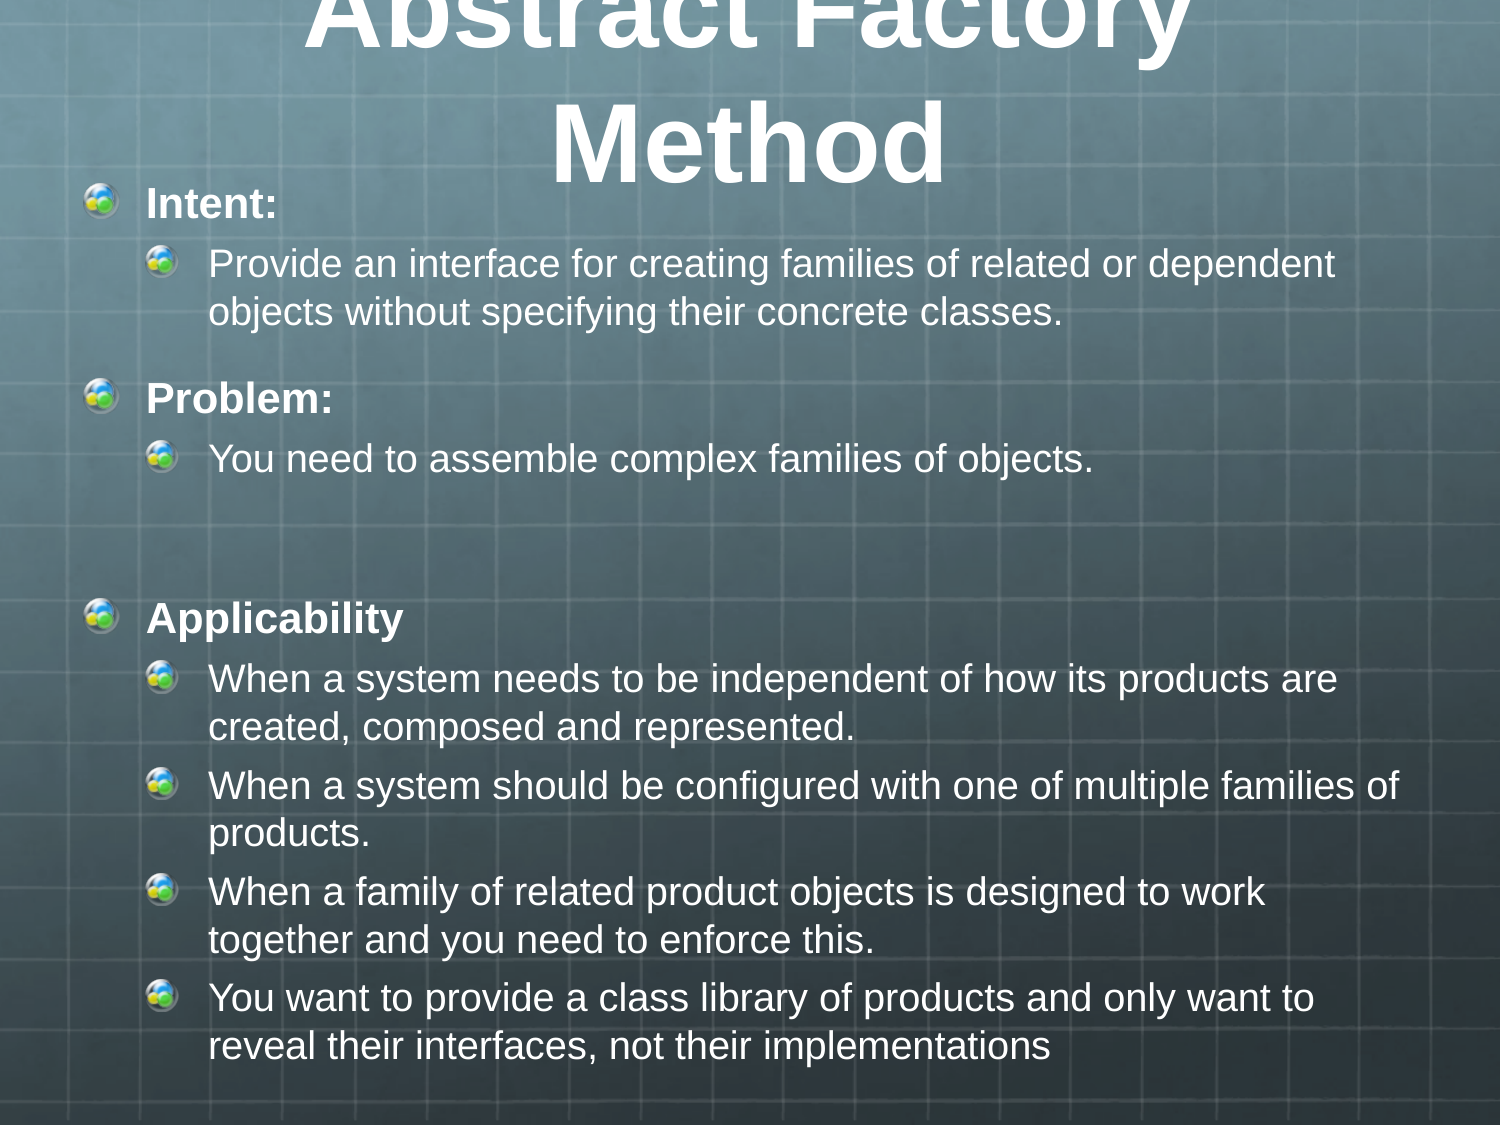

# Abstract Factory Method
Intent:
Provide an interface for creating families of related or dependent objects without specifying their concrete classes.
Problem:
You need to assemble complex families of objects.

Applicability
When a system needs to be independent of how its products are created, composed and represented.
When a system should be configured with one of multiple families of products.
When a family of related product objects is designed to work together and you need to enforce this.
You want to provide a class library of products and only want to reveal their interfaces, not their implementations